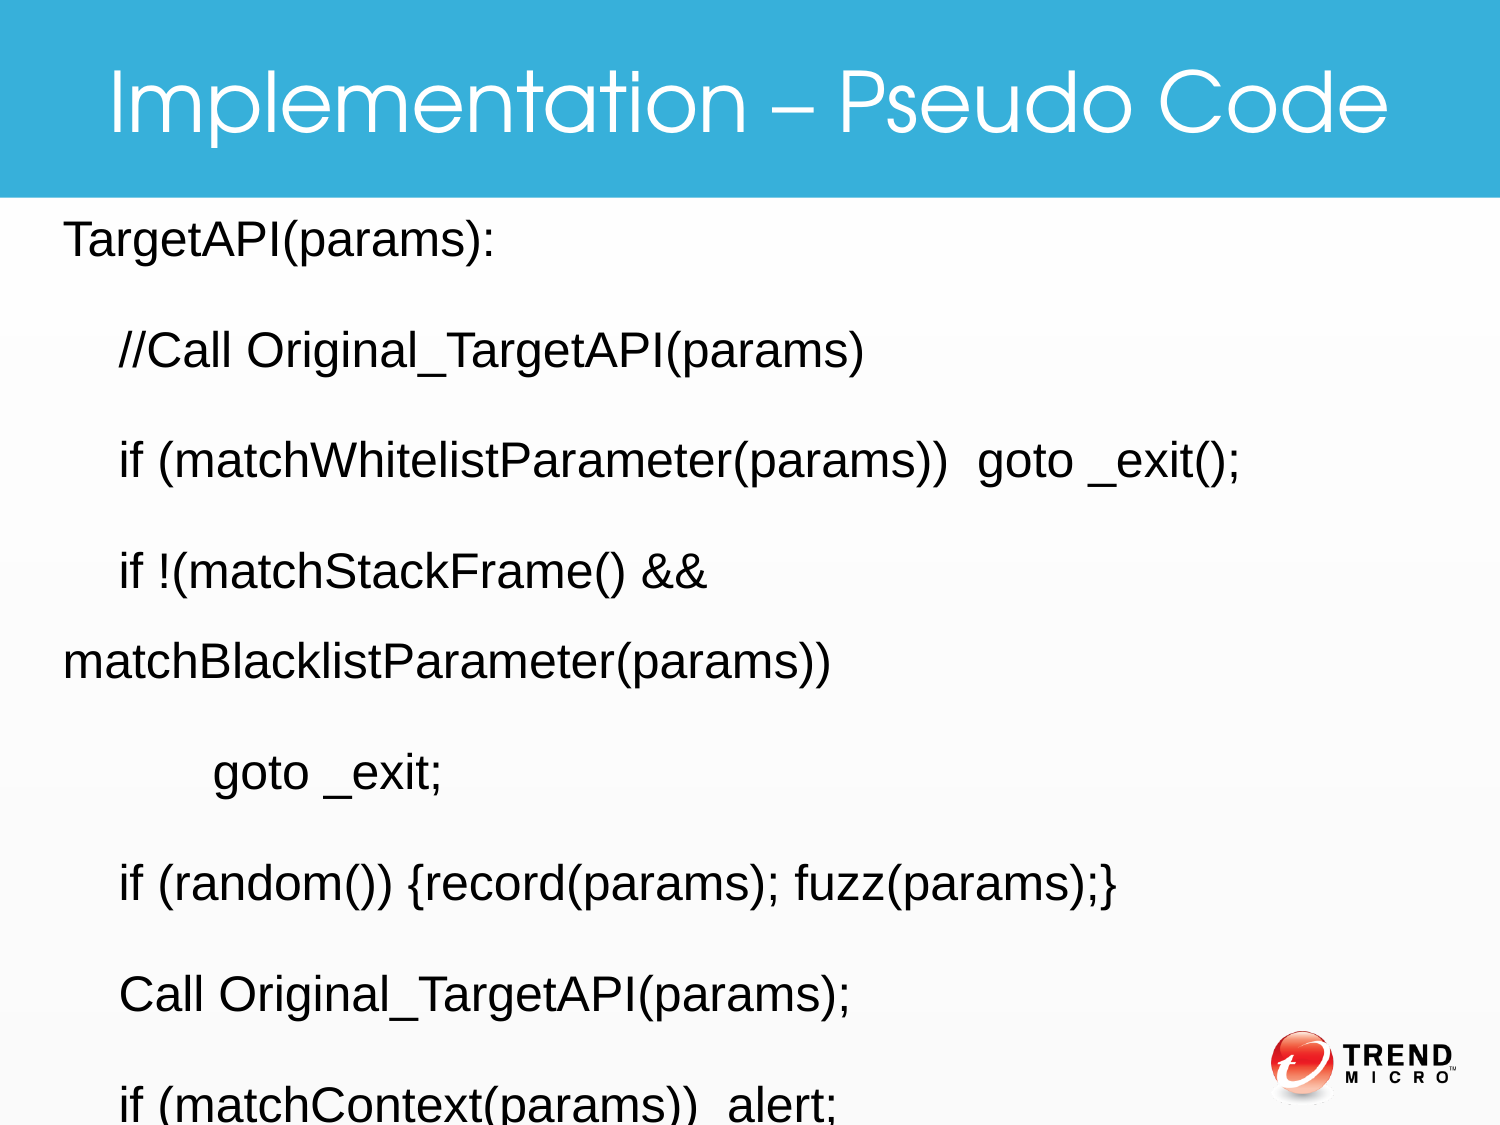

Implementation – Pseudo Code
TargetAPI(params):
    //Call Original_TargetAPI(params)
    if (matchWhitelistParameter(params))  goto _exit();
    if !(matchStackFrame() && matchBlacklistParameter(params))
	goto _exit;
    if (random()) {record(params); fuzz(params);}
    Call Original_TargetAPI(params);
    if (matchContext(params))  alert;